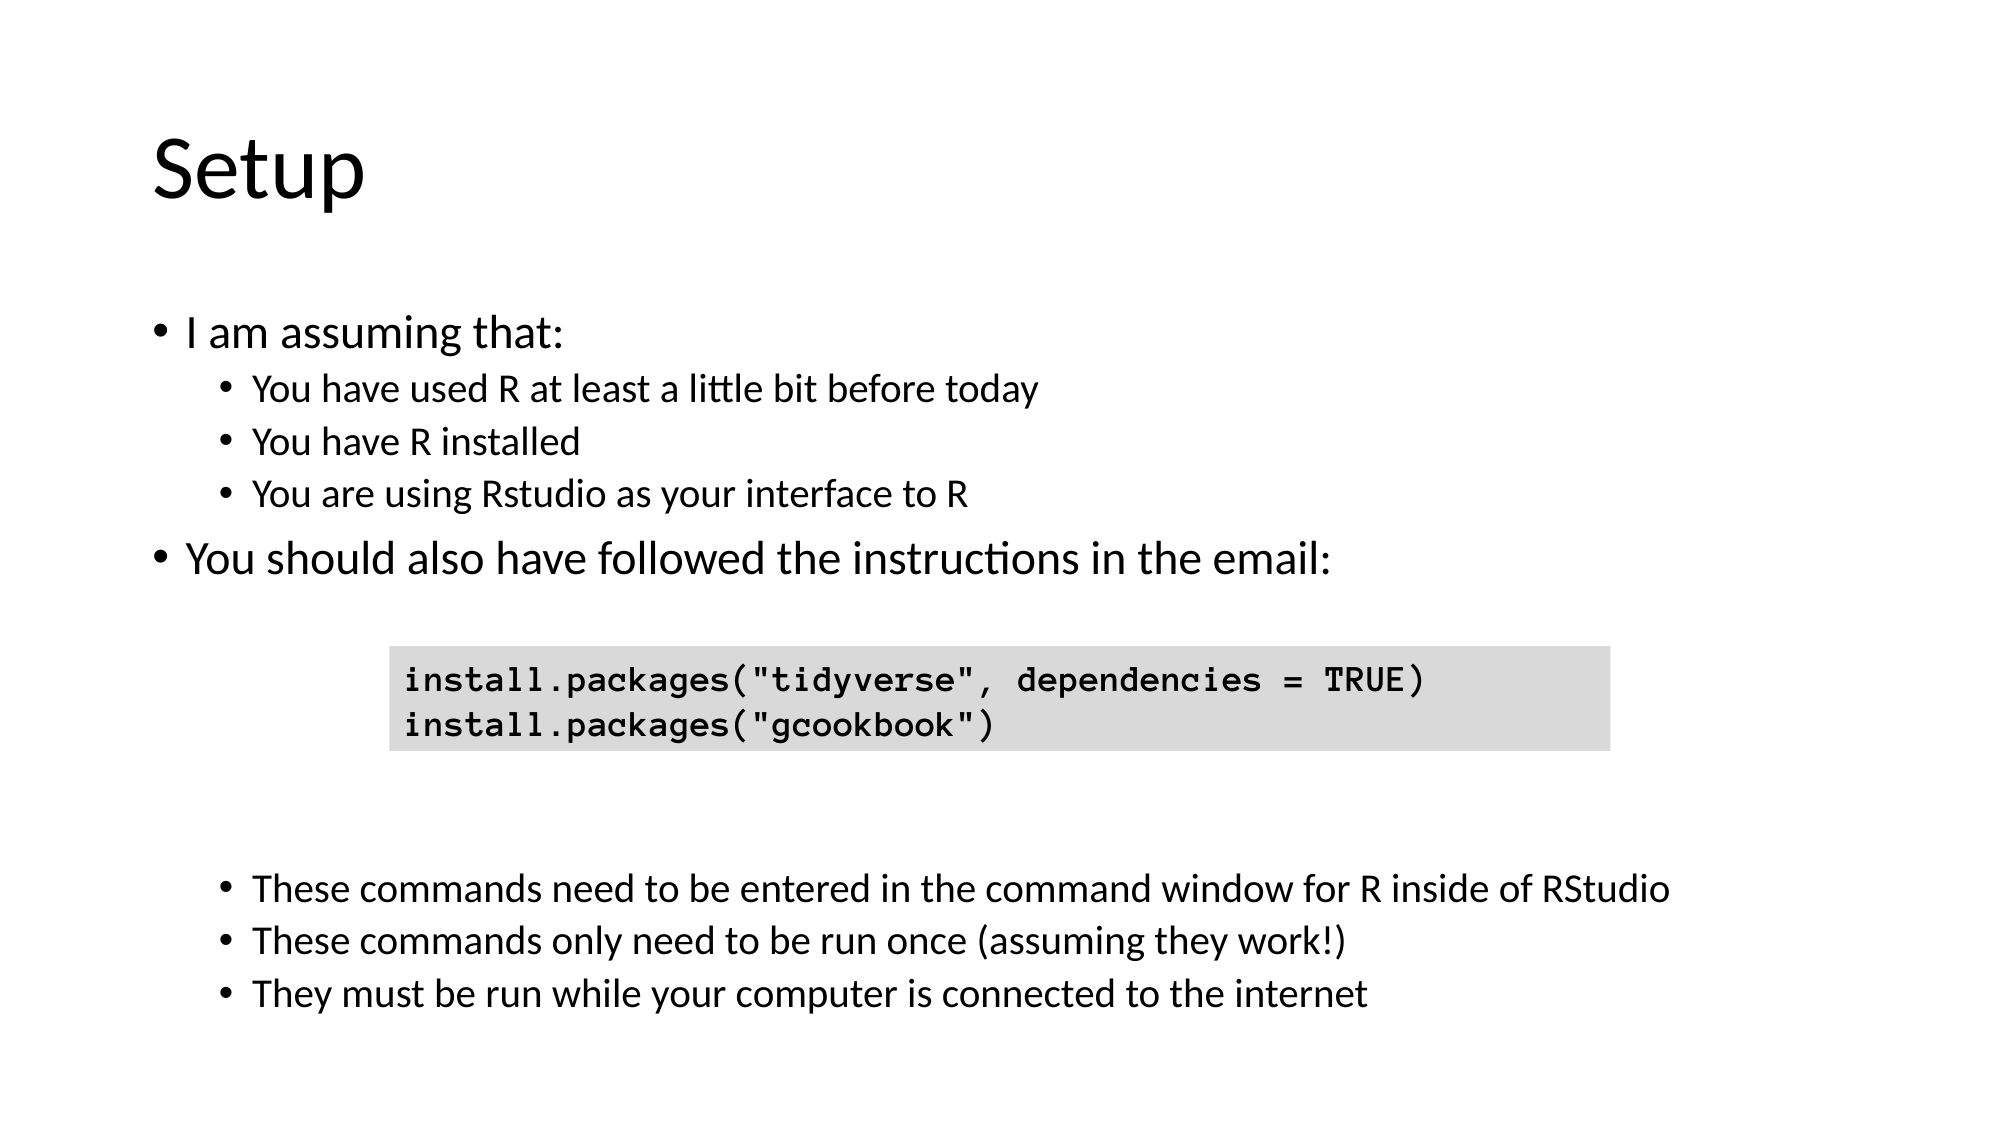

# Setup
I am assuming that:
You have used R at least a little bit before today
You have R installed
You are using Rstudio as your interface to R
You should also have followed the instructions in the email:

These commands need to be entered in the command window for R inside of RStudio
These commands only need to be run once (assuming they work!)
They must be run while your computer is connected to the internet
install.packages("tidyverse", dependencies = TRUE)
install.packages("gcookbook")